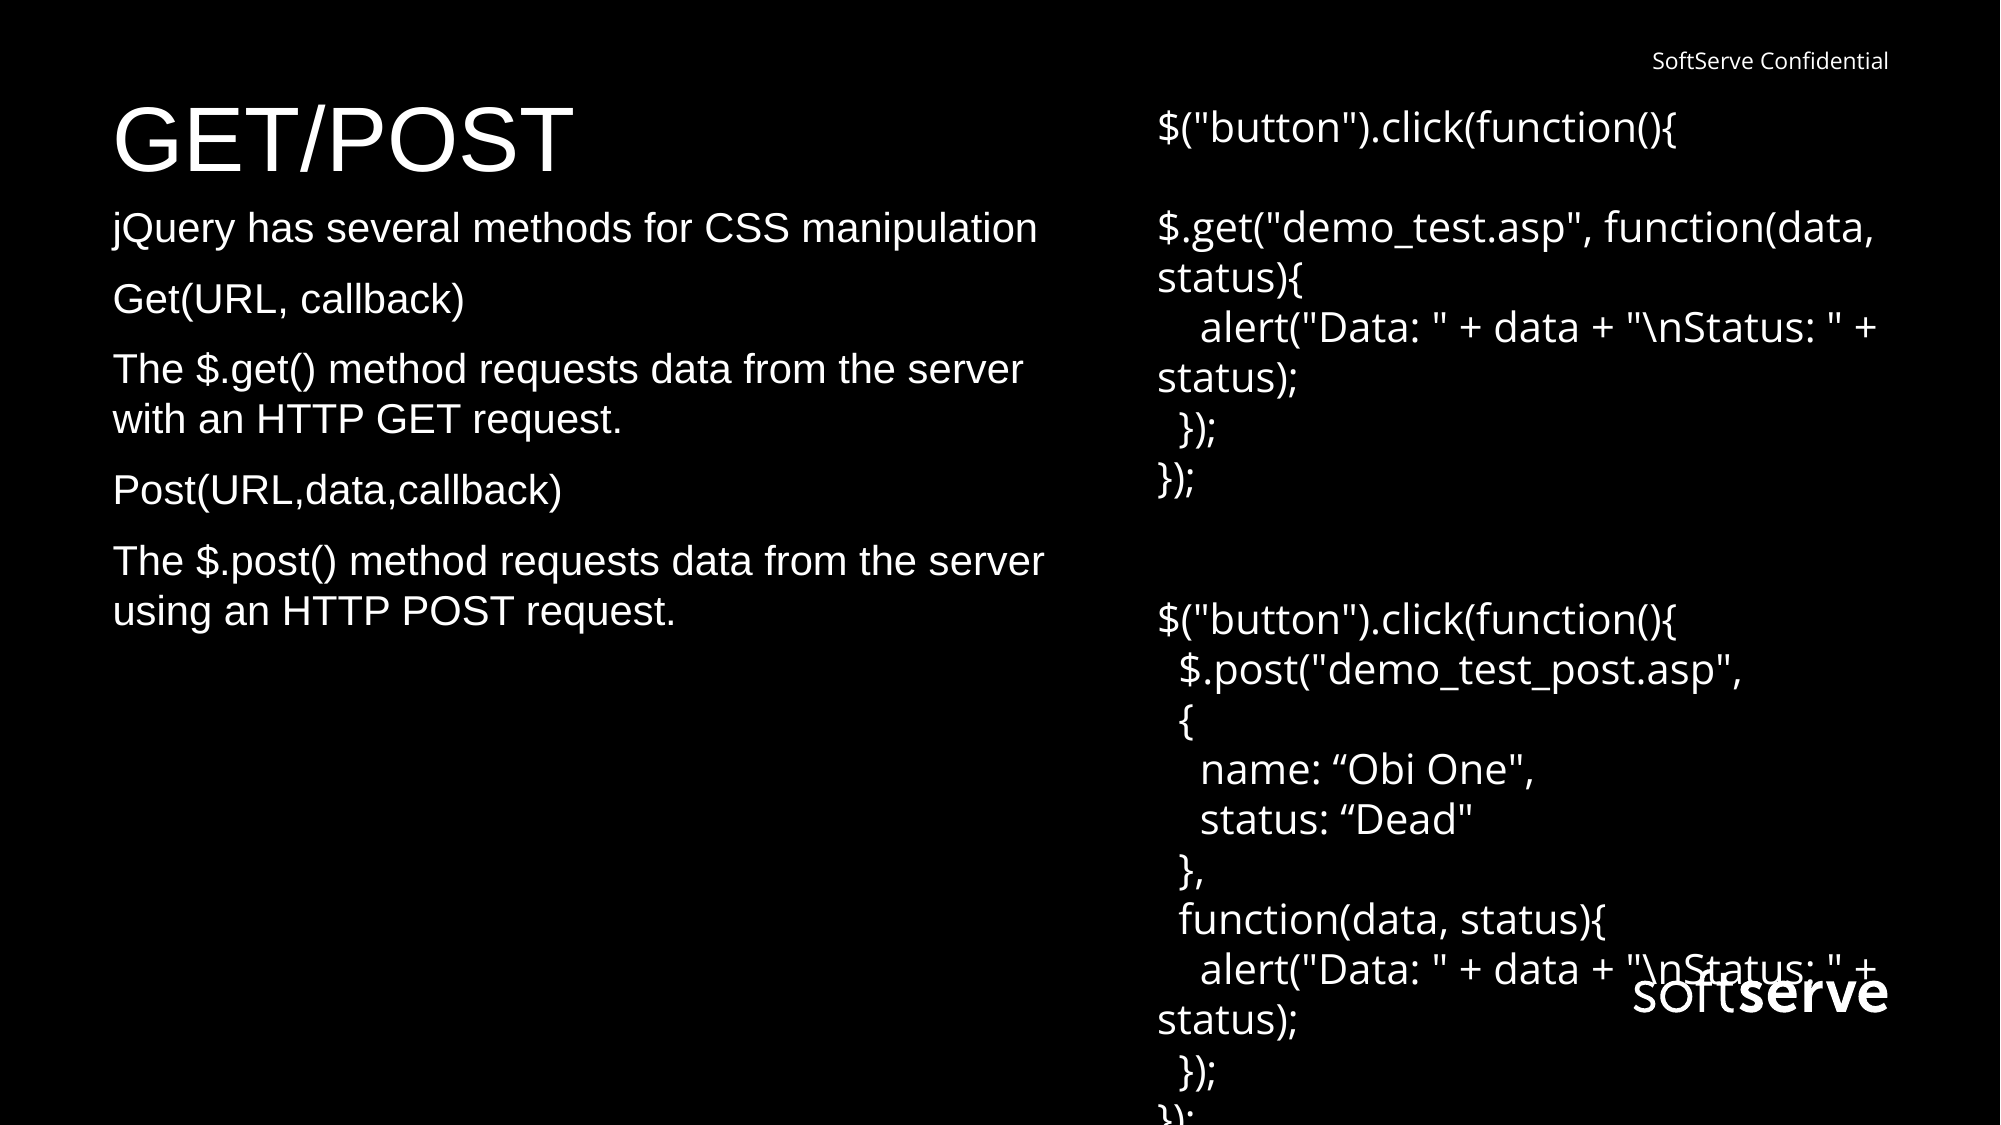

# GET/POST
$("button").click(function(){
  $.get("demo_test.asp", function(data, status){
    alert("Data: " + data + "\nStatus: " + status);
  });
});

$("button").click(function(){
  $.post("demo_test_post.asp",
  {
    name: “Obi One",
    status: “Dead"
  },
  function(data, status){
    alert("Data: " + data + "\nStatus: " + status);
  });
});
jQuery has several methods for CSS manipulation
Get(URL, callback)
The $.get() method requests data from the server with an HTTP GET request.
Post(URL,data,callback)
The $.post() method requests data from the server using an HTTP POST request.